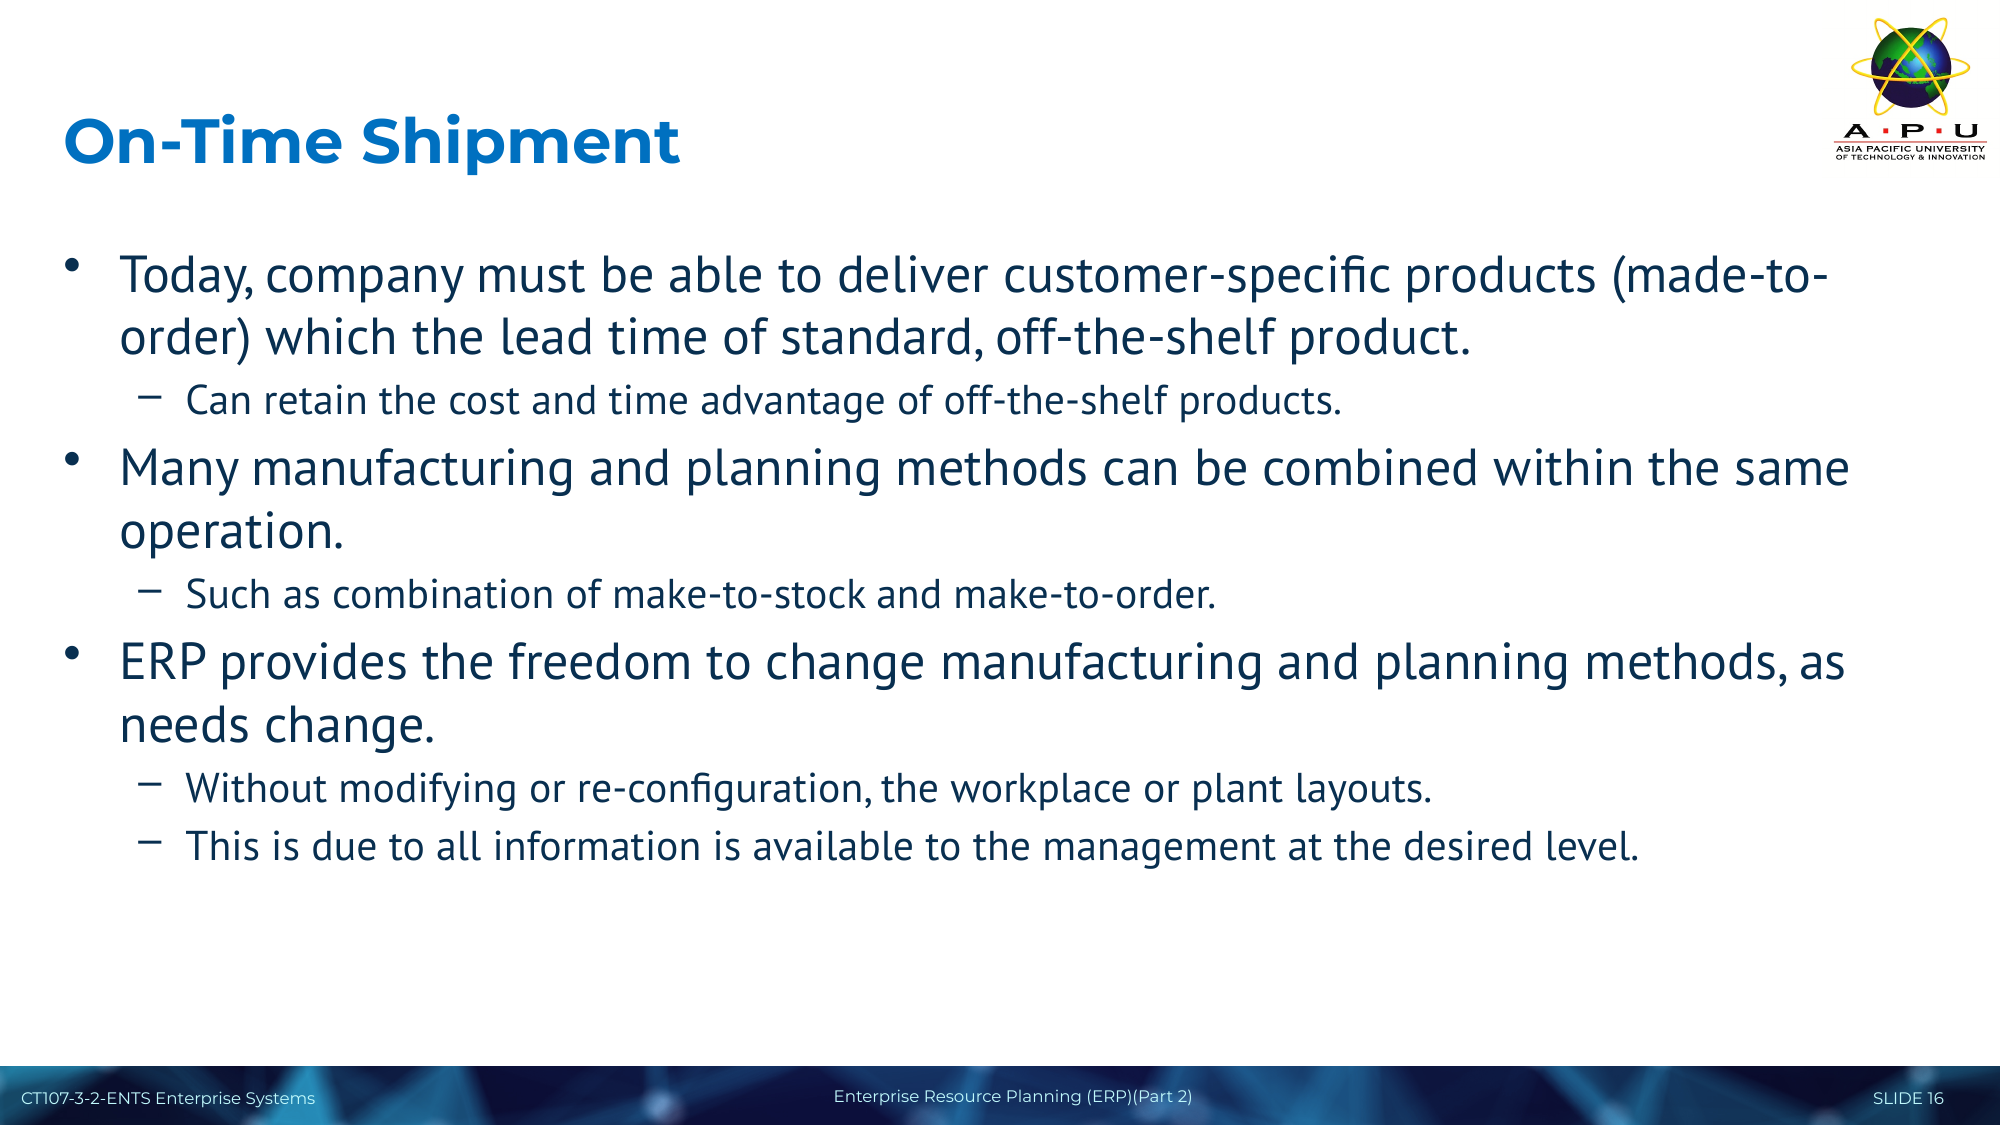

# On-Time Shipment
Today, company must be able to deliver customer-specific products (made-to-order) which the lead time of standard, off-the-shelf product.
Can retain the cost and time advantage of off-the-shelf products.
Many manufacturing and planning methods can be combined within the same operation.
Such as combination of make-to-stock and make-to-order.
ERP provides the freedom to change manufacturing and planning methods, as needs change.
Without modifying or re-configuration, the workplace or plant layouts.
This is due to all information is available to the management at the desired level.